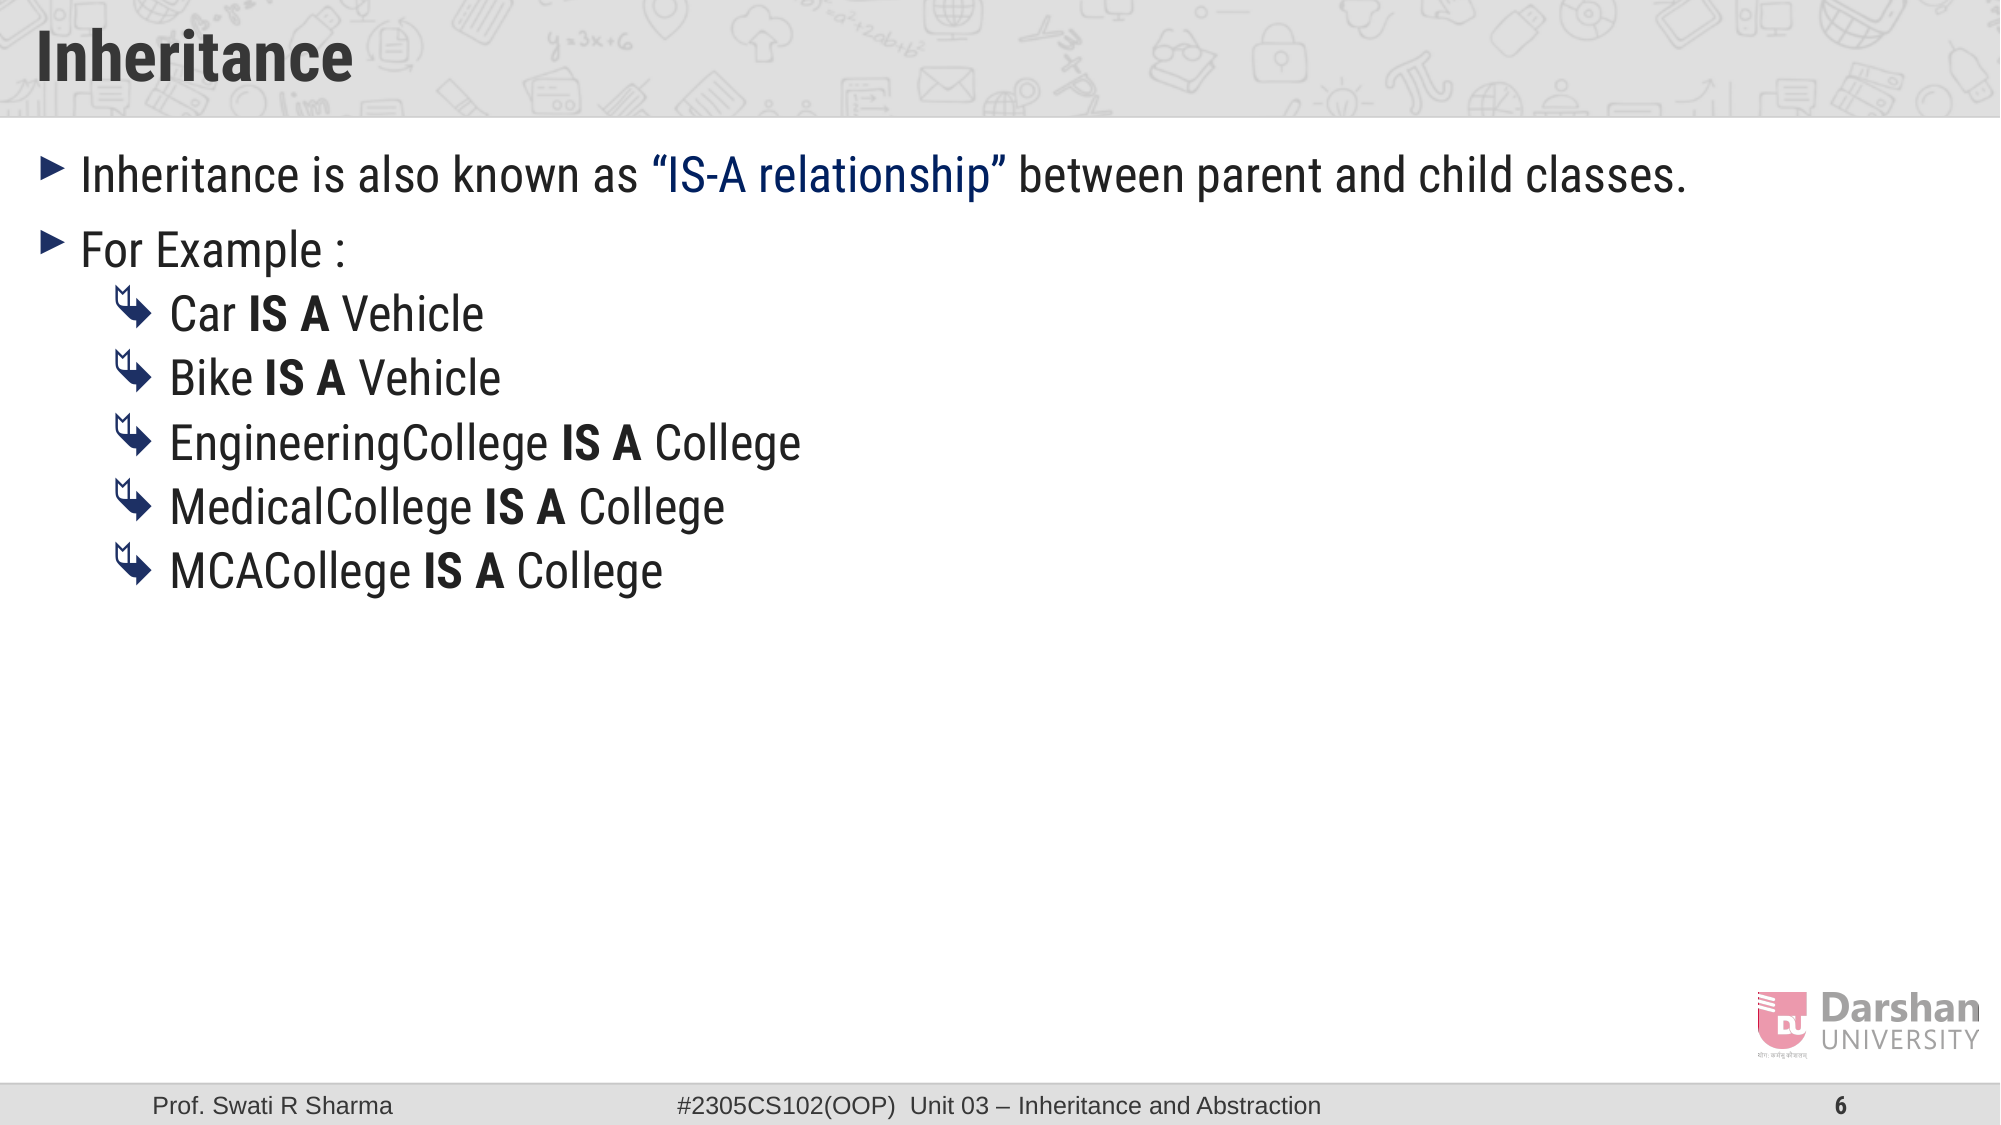

# Inheritance
Inheritance is also known as “IS-A relationship” between parent and child classes.
For Example :
Car IS A Vehicle
Bike IS A Vehicle
EngineeringCollege IS A College
MedicalCollege IS A College
MCACollege IS A College